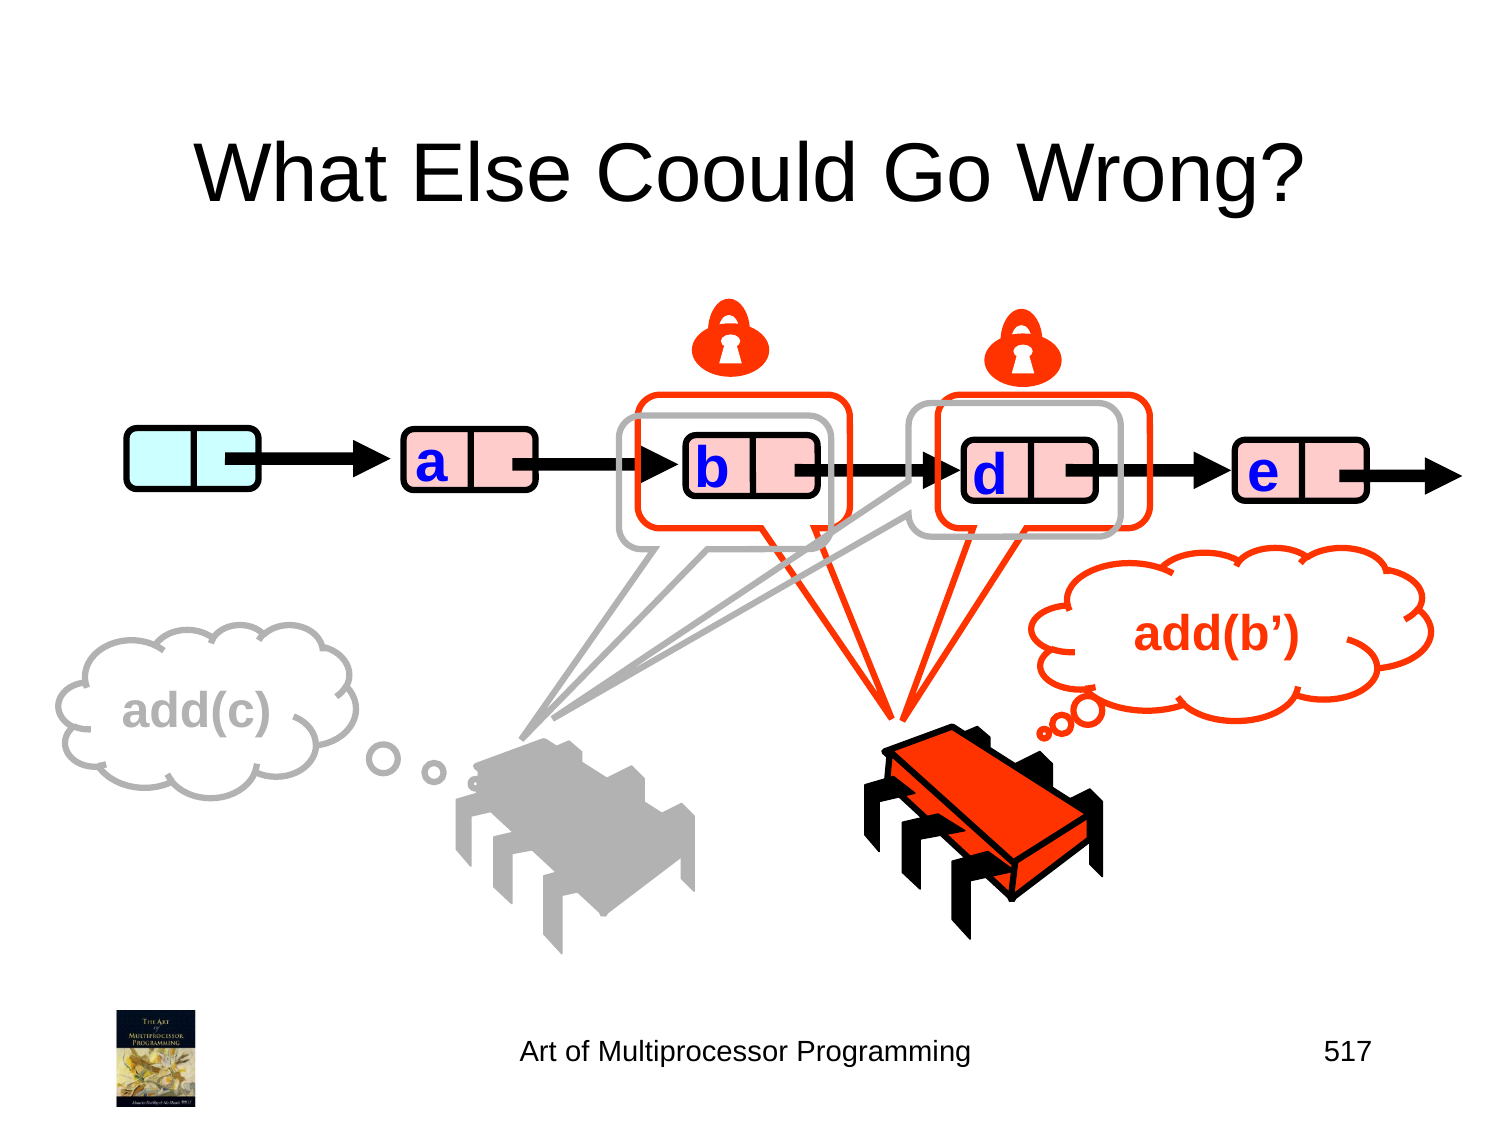

# What Else Coould Go Wrong?

a

b
e

d

add(b’)
add(c)

Art of Multiprocessor Programming
517